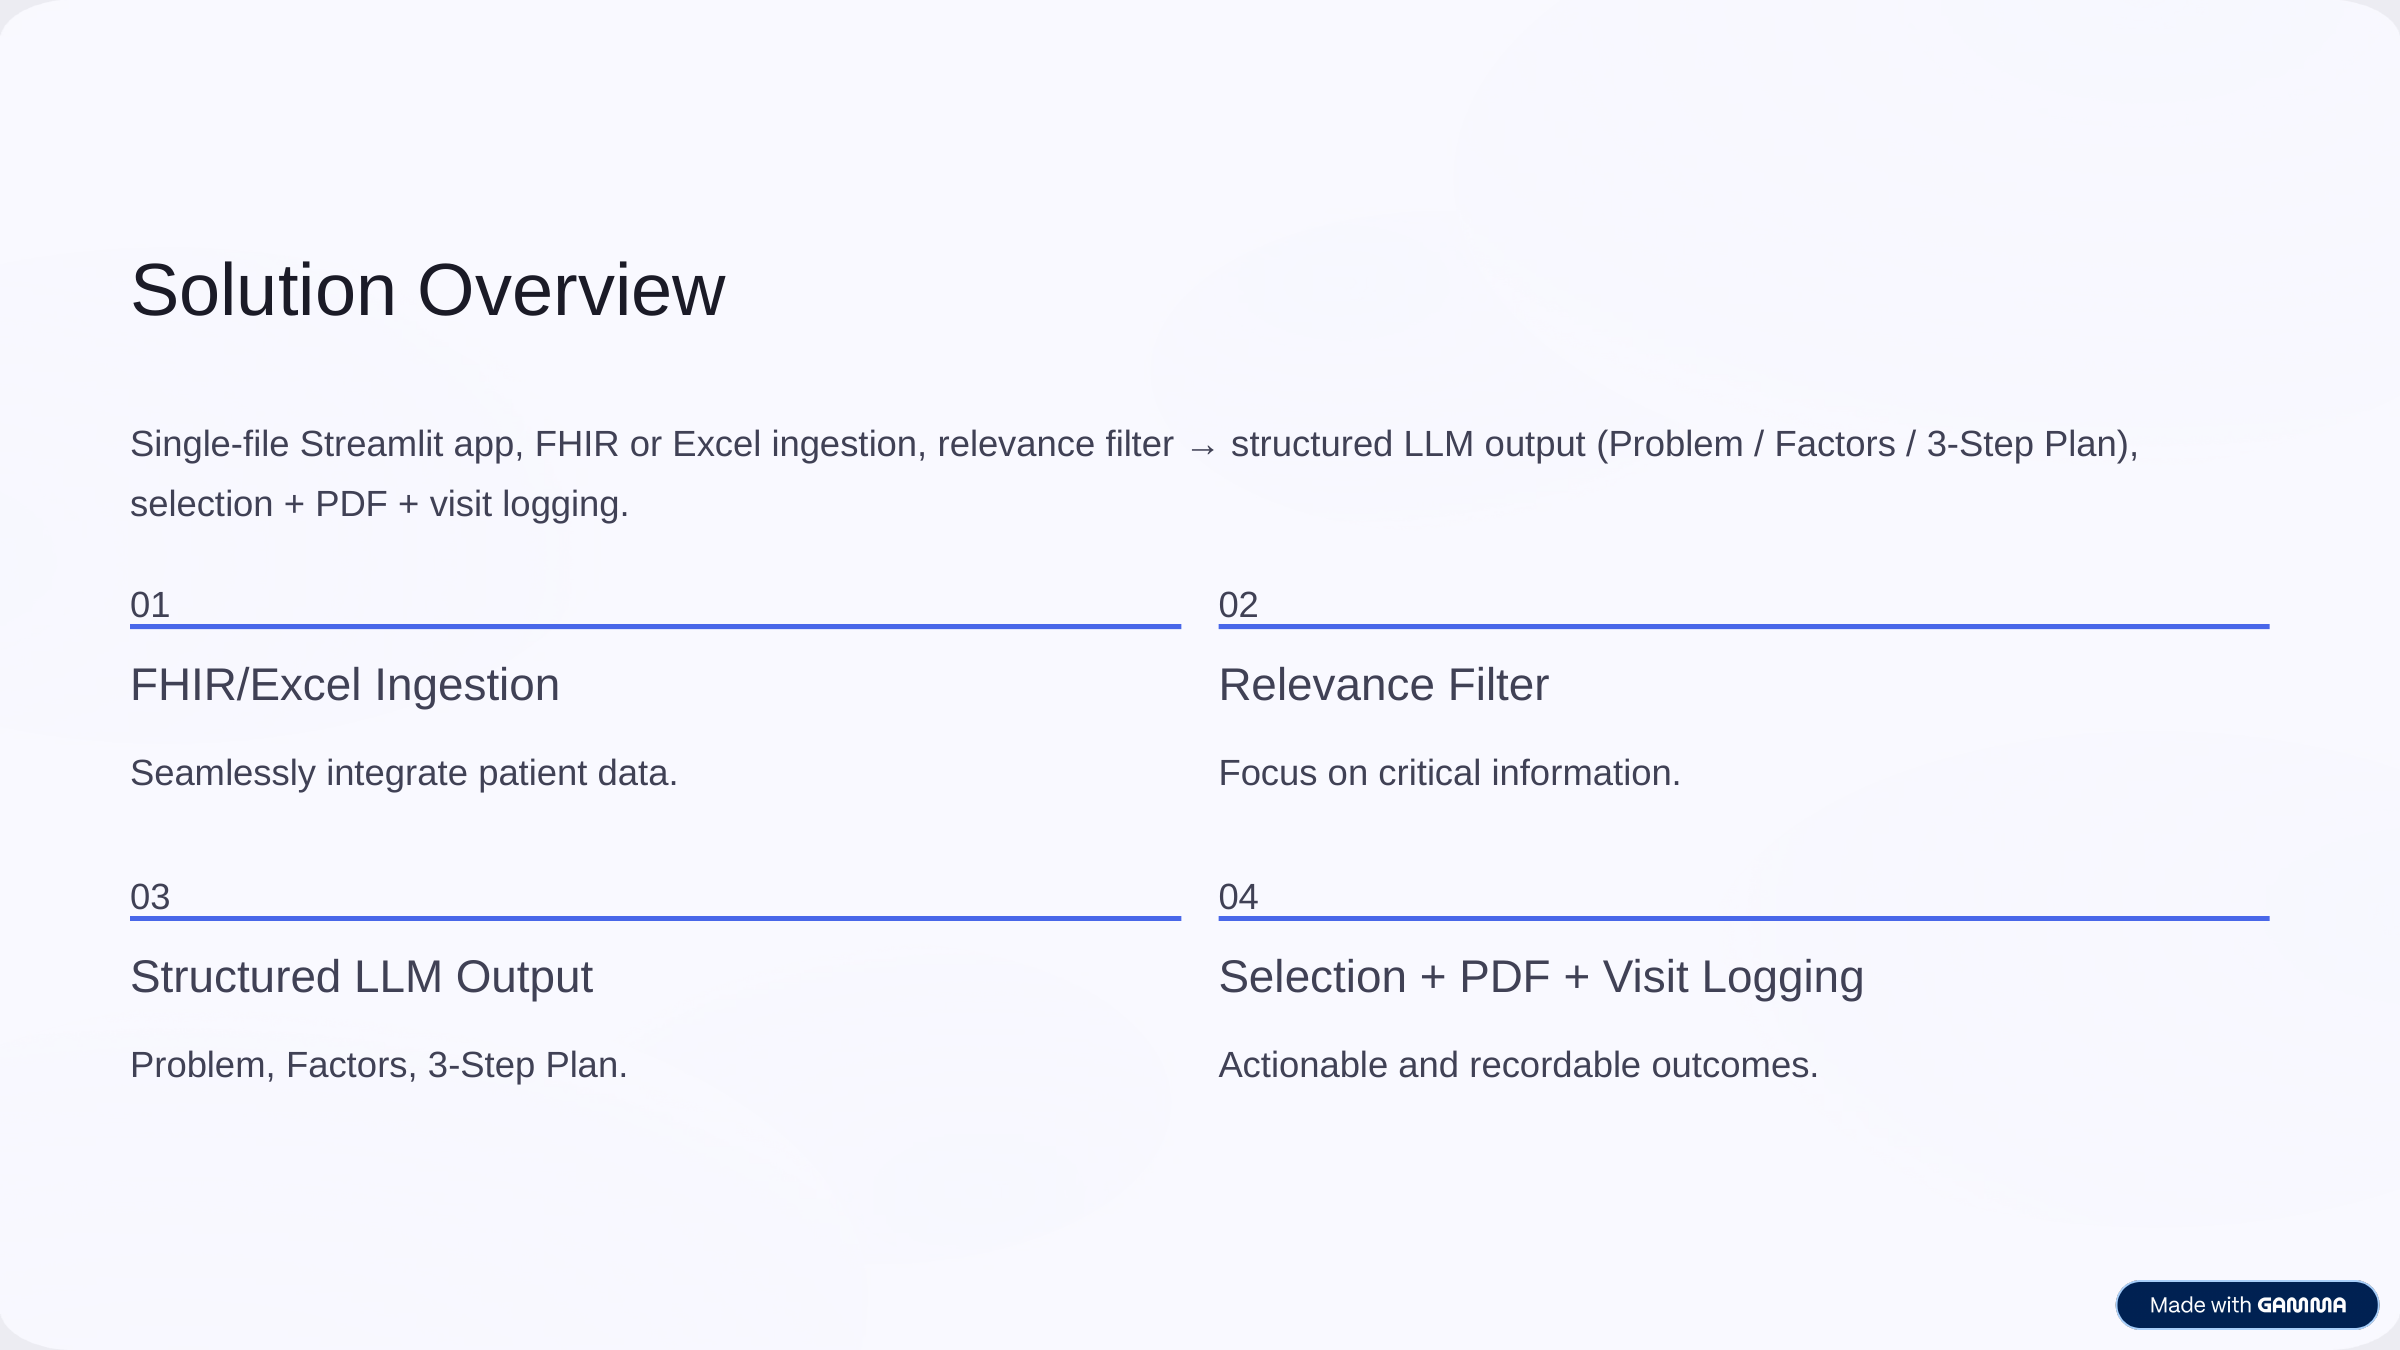

Solution Overview
Single-file Streamlit app, FHIR or Excel ingestion, relevance filter → structured LLM output (Problem / Factors / 3-Step Plan), selection + PDF + visit logging.
01
02

FHIR/Excel Ingestion
Relevance Filter
Seamlessly integrate patient data.
Focus on critical information.
03
04

Structured LLM Output
Selection + PDF + Visit Logging
Problem, Factors, 3-Step Plan.
Actionable and recordable outcomes.